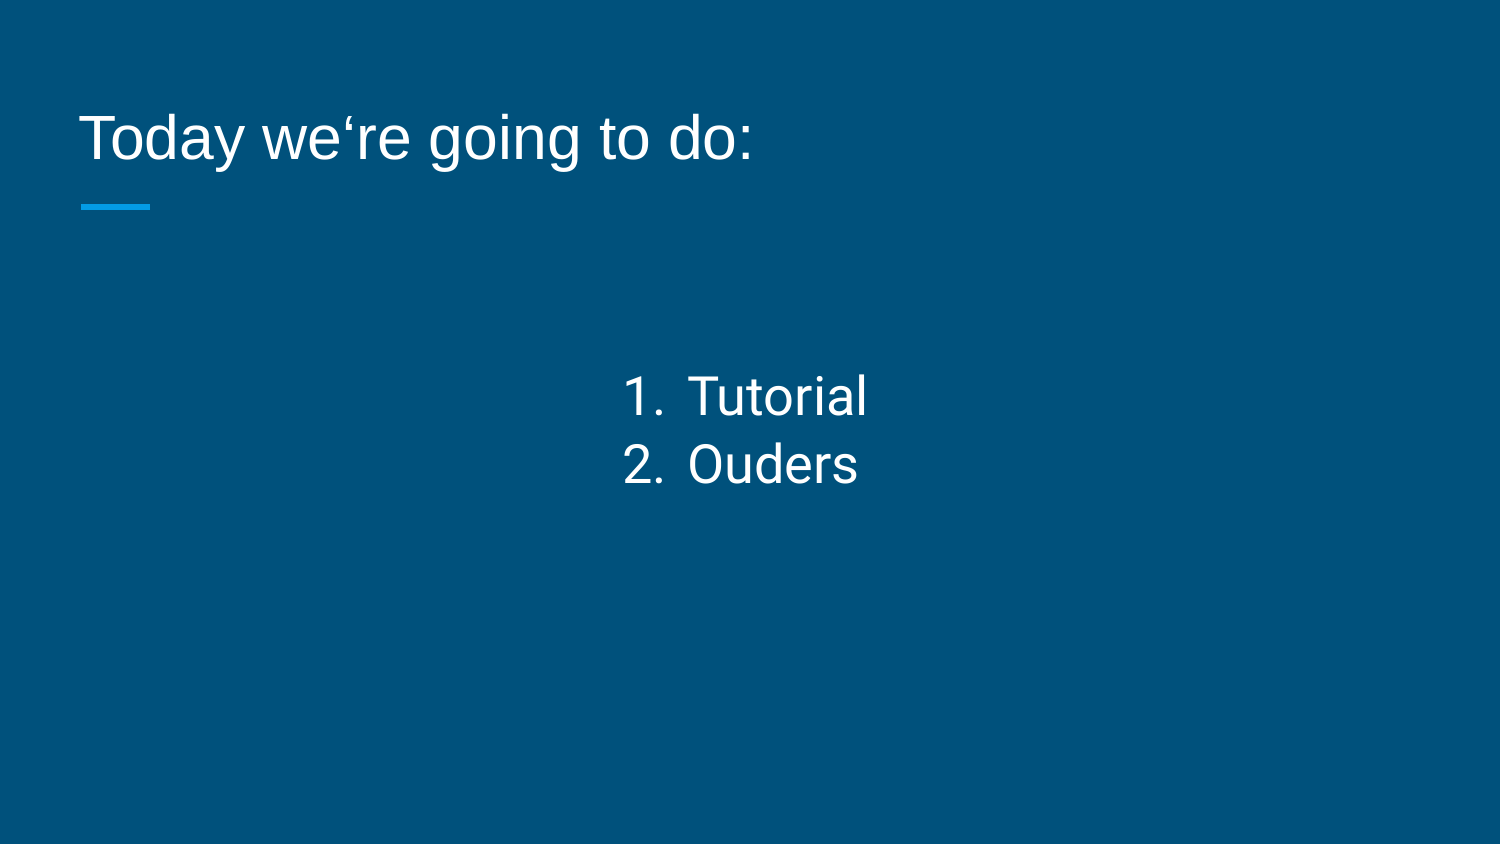

# Today we‘re going to do:
Tutorial
Ouders